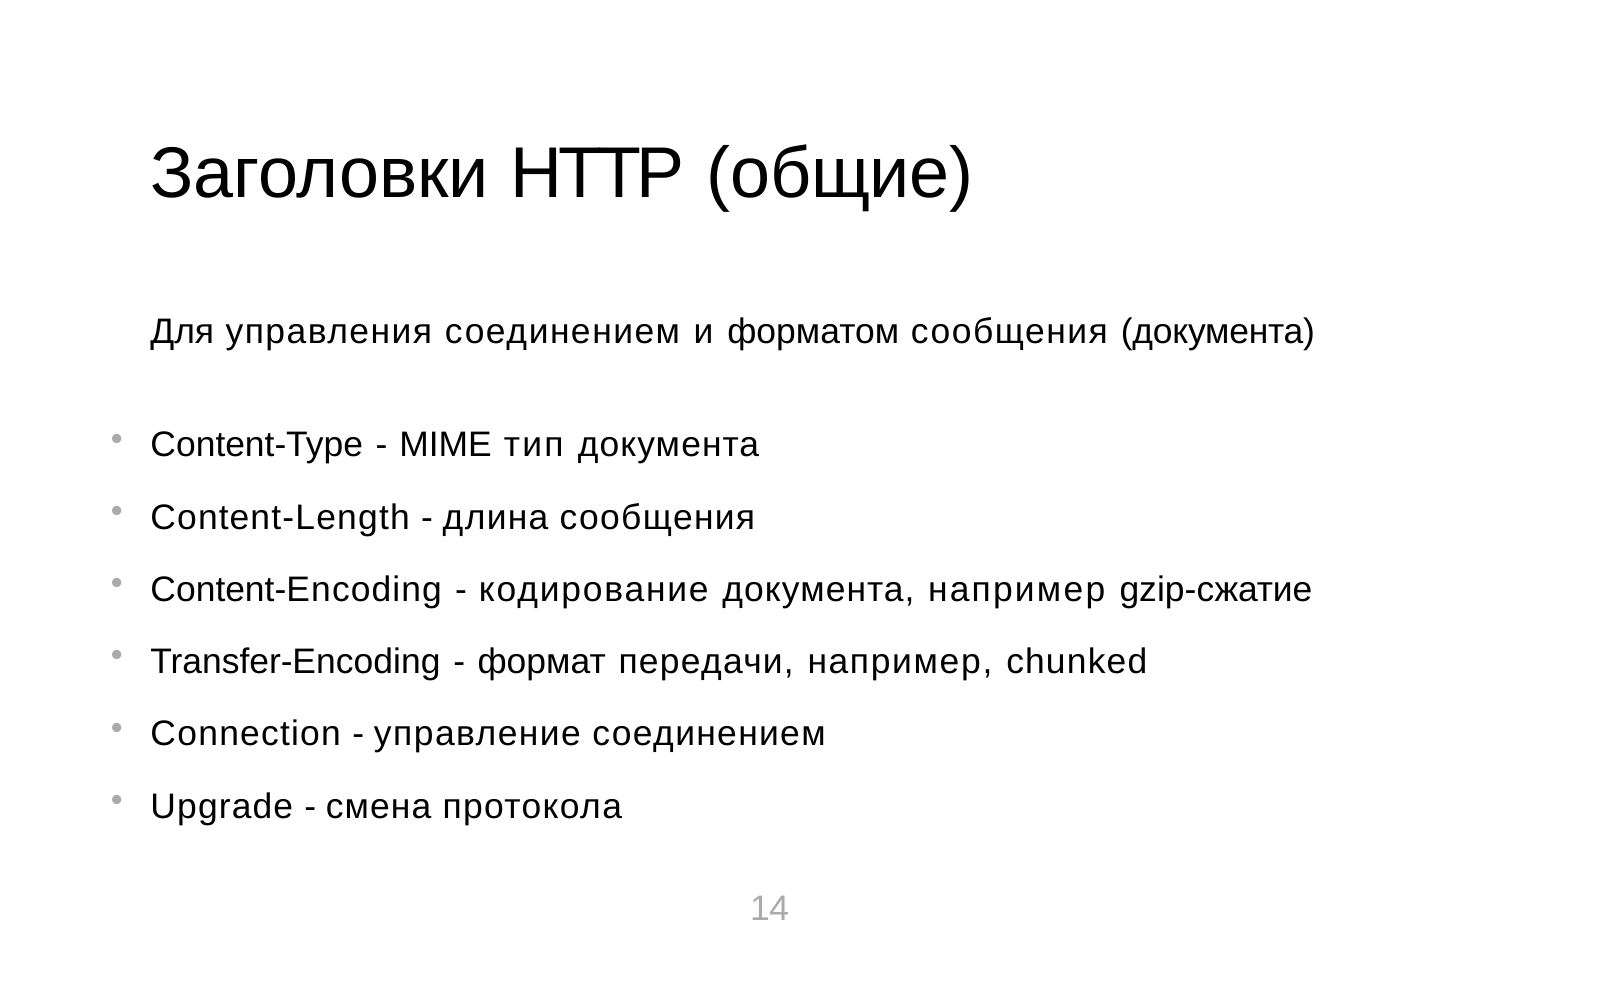

# Заголовки HTTP (общие)
Для управления соединением и форматом сообщения (документа)

Content-Type - MIME тип документа
Content-Length - длина сообщения
Content-Encoding - кодирование документа, например gzip-сжатие
Transfer-Encoding - формат передачи, например, chunked
Connection - управление соединением
Upgrade - смена протокола
14